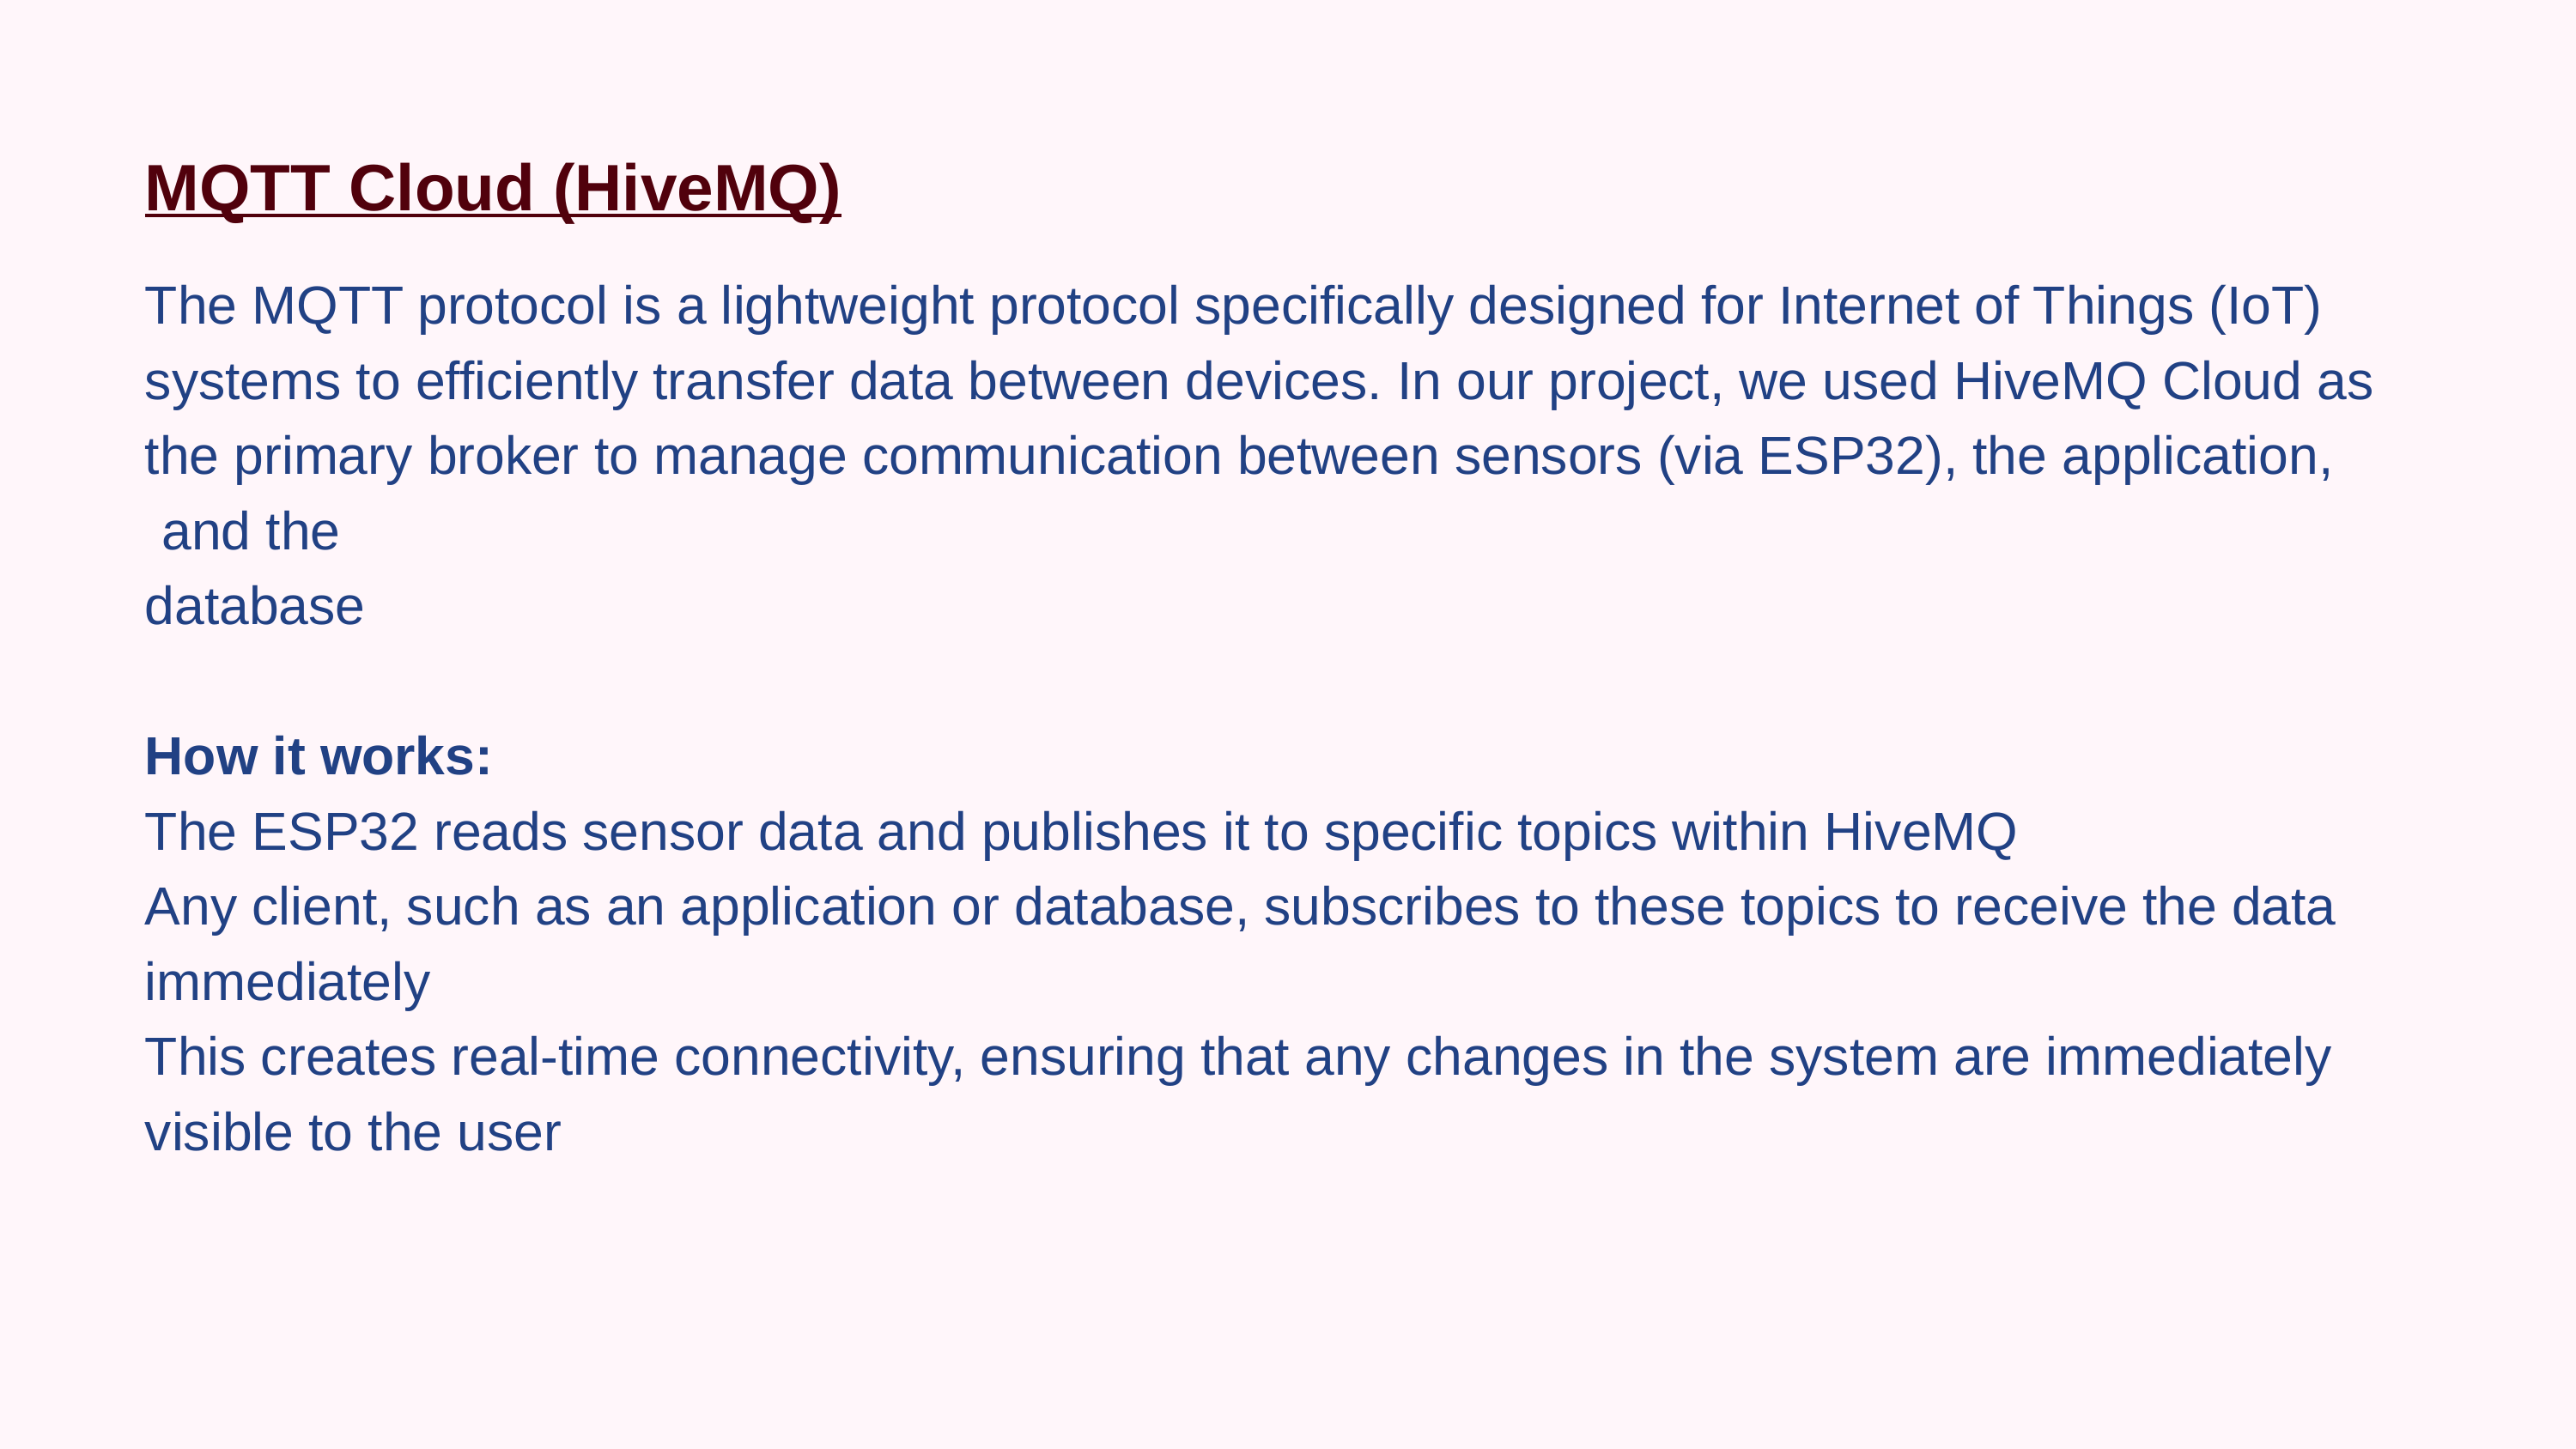

MQTT Cloud (HiveMQ)
The MQTT protocol is a lightweight protocol specifically designed for Internet of Things (IoT) systems to efficiently transfer data between devices. In our project, we used HiveMQ Cloud as the primary broker to manage communication between sensors (via ESP32), the application, and the
database

How it works:
The ESP32 reads sensor data and publishes it to specific topics within HiveMQ
Any client, such as an application or database, subscribes to these topics to receive the data immediately
This creates real-time connectivity, ensuring that any changes in the system are immediately visible to the user